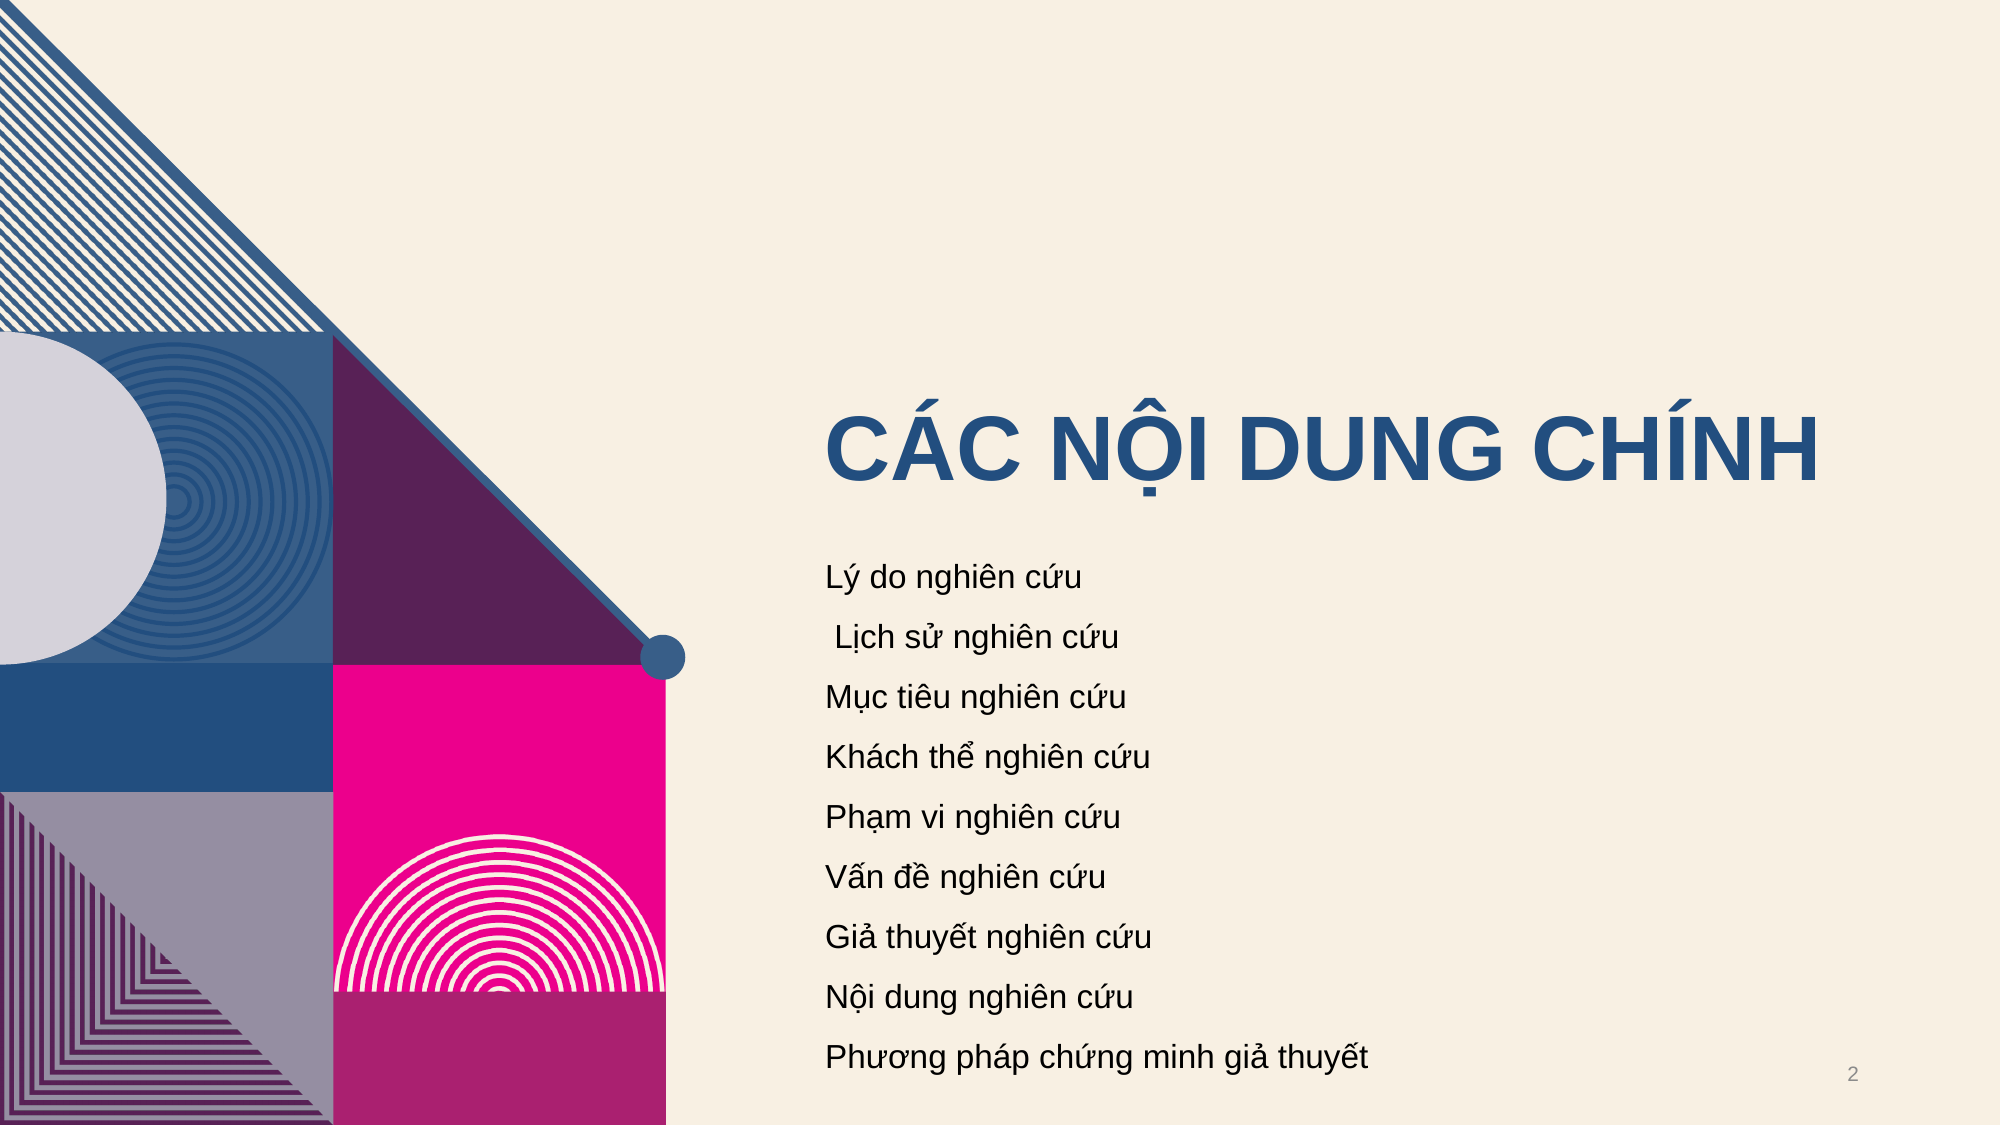

# CÁC NỘI DUNG CHÍNH
Lý do nghiên cứu
 Lịch sử nghiên cứu
Mục tiêu nghiên cứu
Khách thể nghiên cứu
Phạm vi nghiên cứu
Vấn đề nghiên cứu
Giả thuyết nghiên cứu
Nội dung nghiên cứu
Phương pháp chứng minh giả thuyết

2